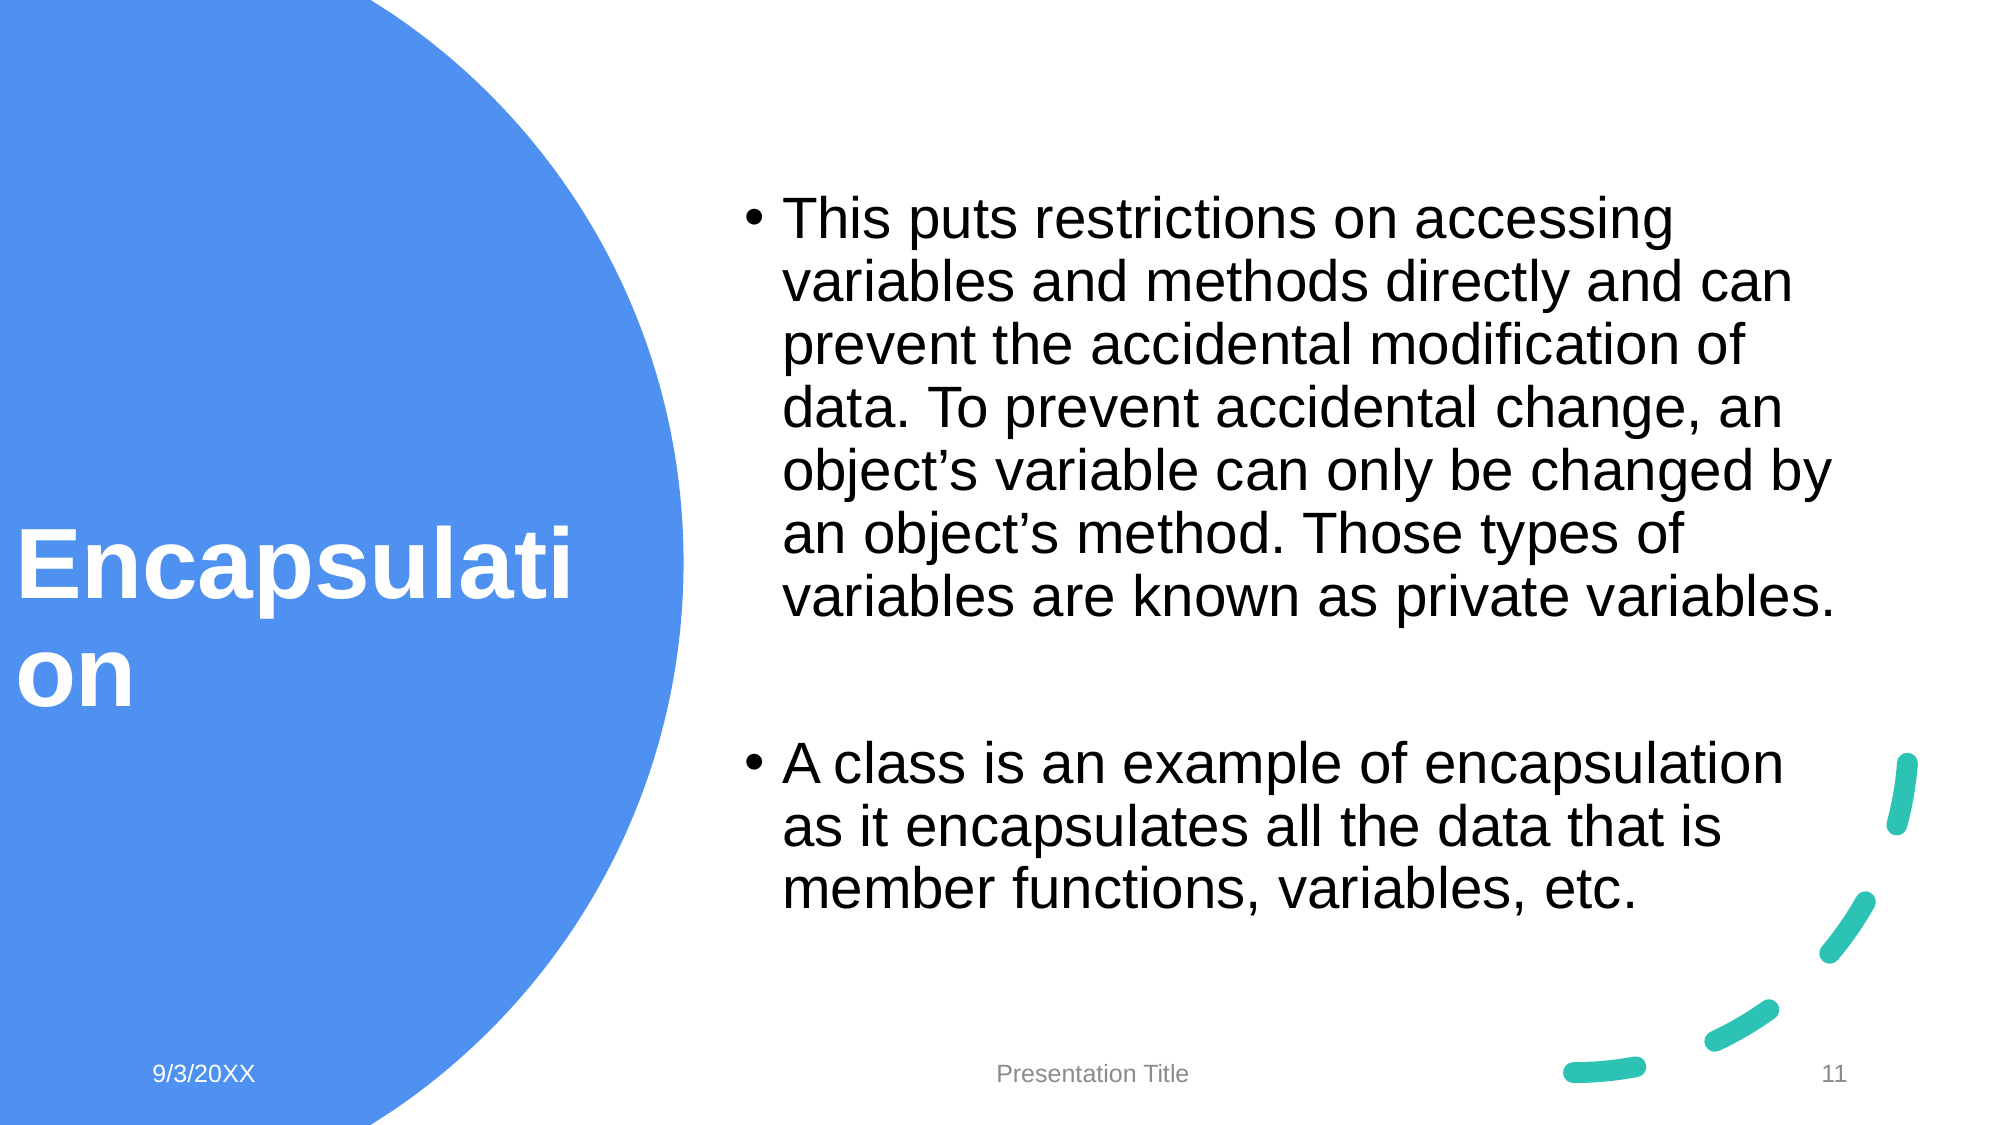

This puts restrictions on accessing variables and methods directly and can prevent the accidental modification of data. To prevent accidental change, an object’s variable can only be changed by an object’s method. Those types of variables are known as private variables.

A class is an example of encapsulation as it encapsulates all the data that is member functions, variables, etc.

# Encapsulation
9/3/20XX
Presentation Title
11